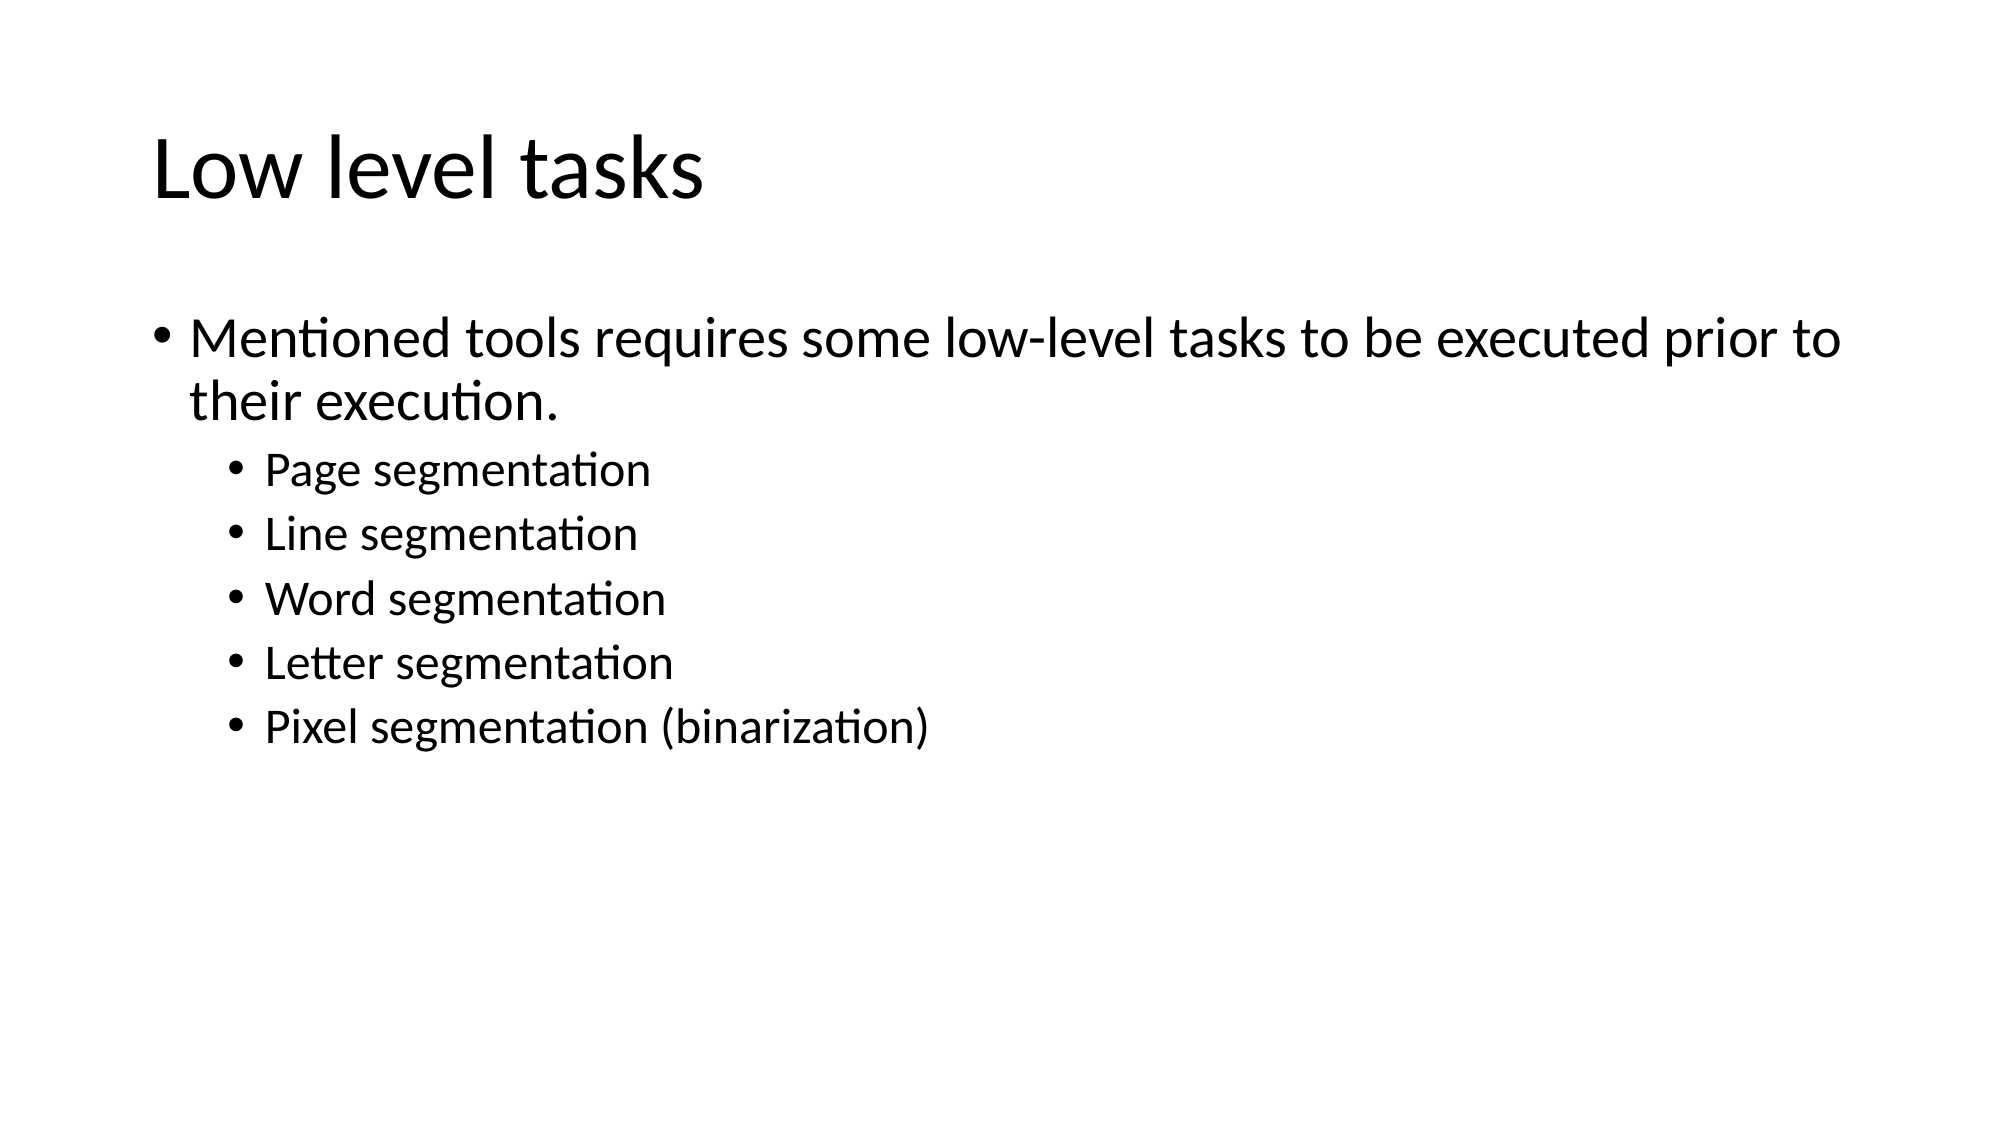

# Low level tasks
Mentioned tools requires some low-level tasks to be executed prior to their execution.
Page segmentation
Line segmentation
Word segmentation
Letter segmentation
Pixel segmentation (binarization)